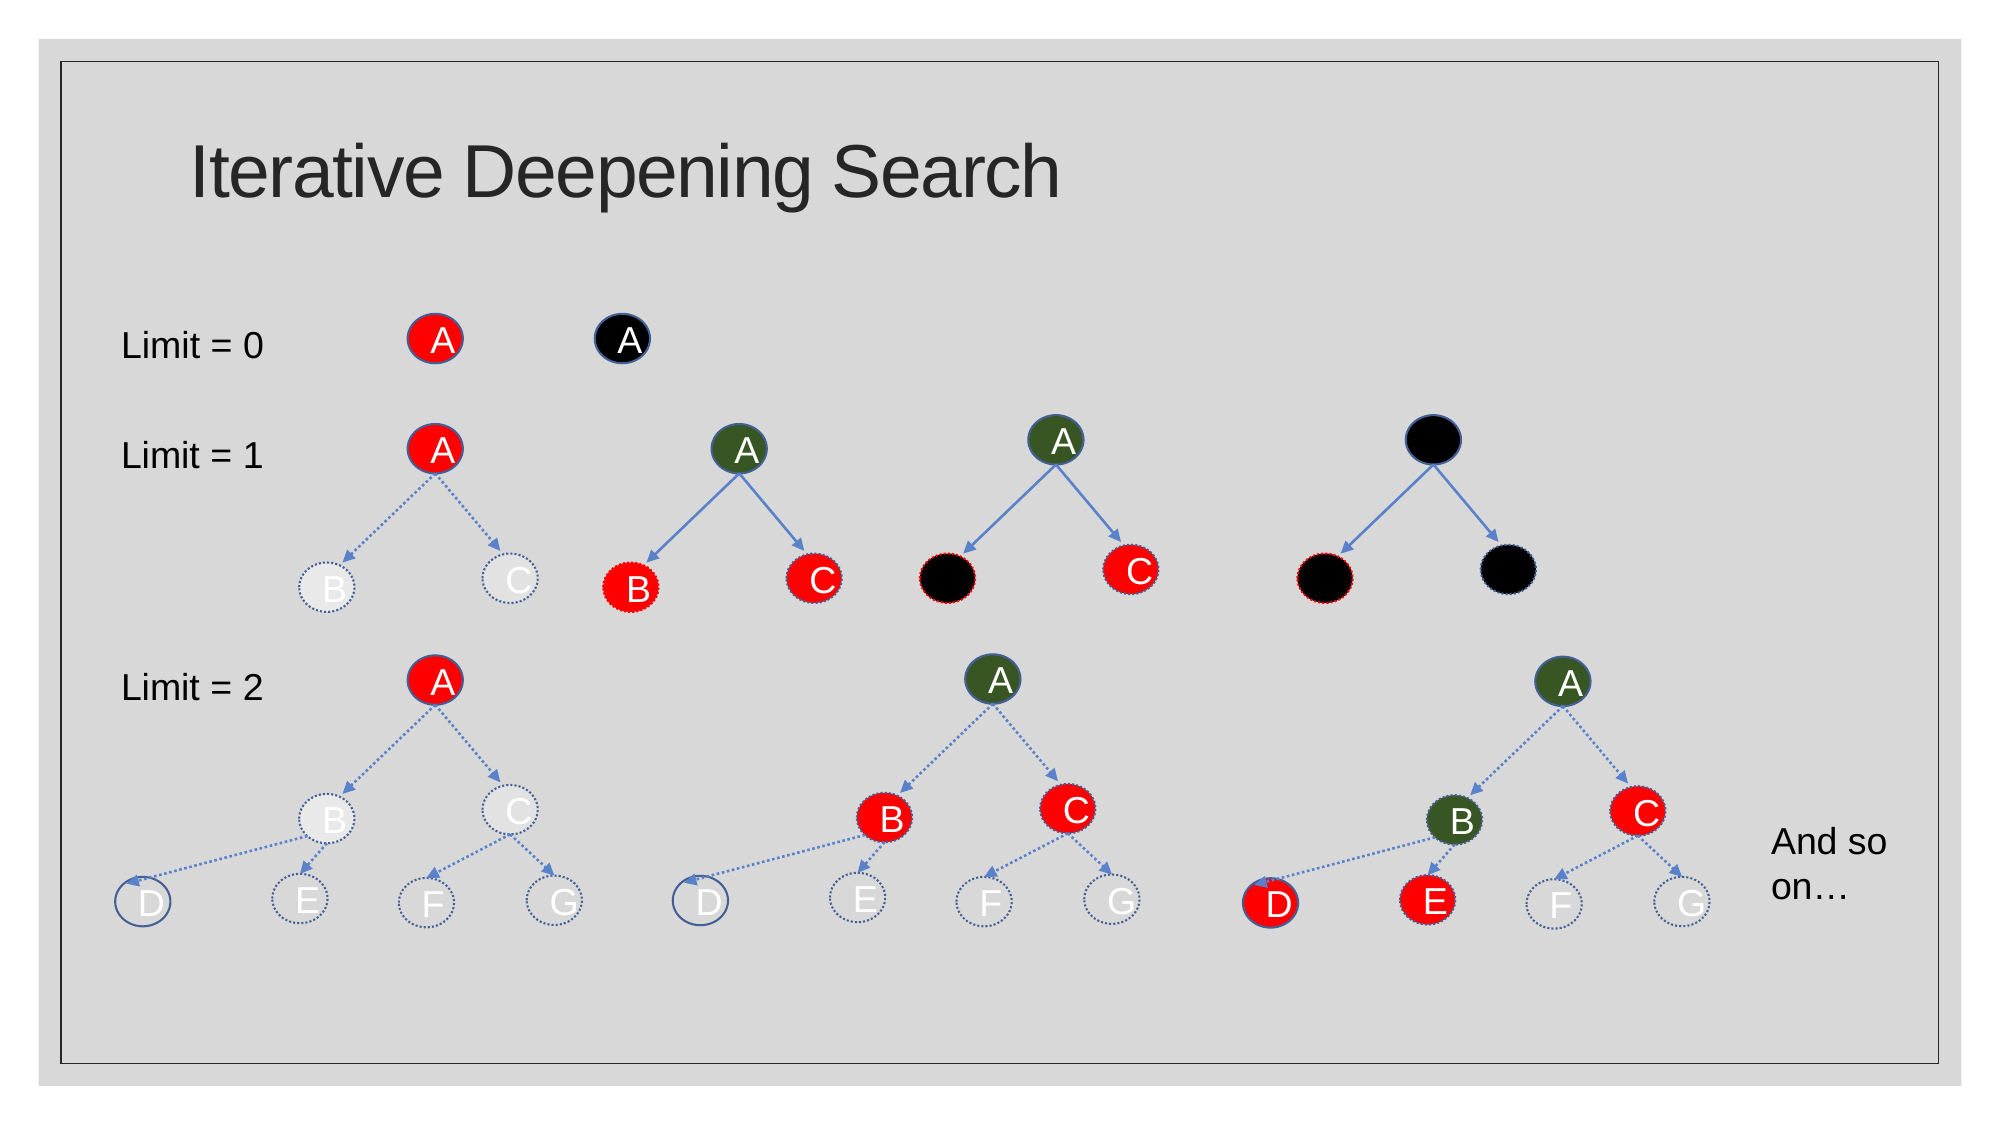

# Iterative Deepening Search

Limit = 0
A
A
A

Limit = 1
A
A
C

C
C
B
B
B
B
A
C
B
E
G
D
F
Limit = 2
A
C
B
E
G
D
F
A
C
B
E
G
D
F
And so on…